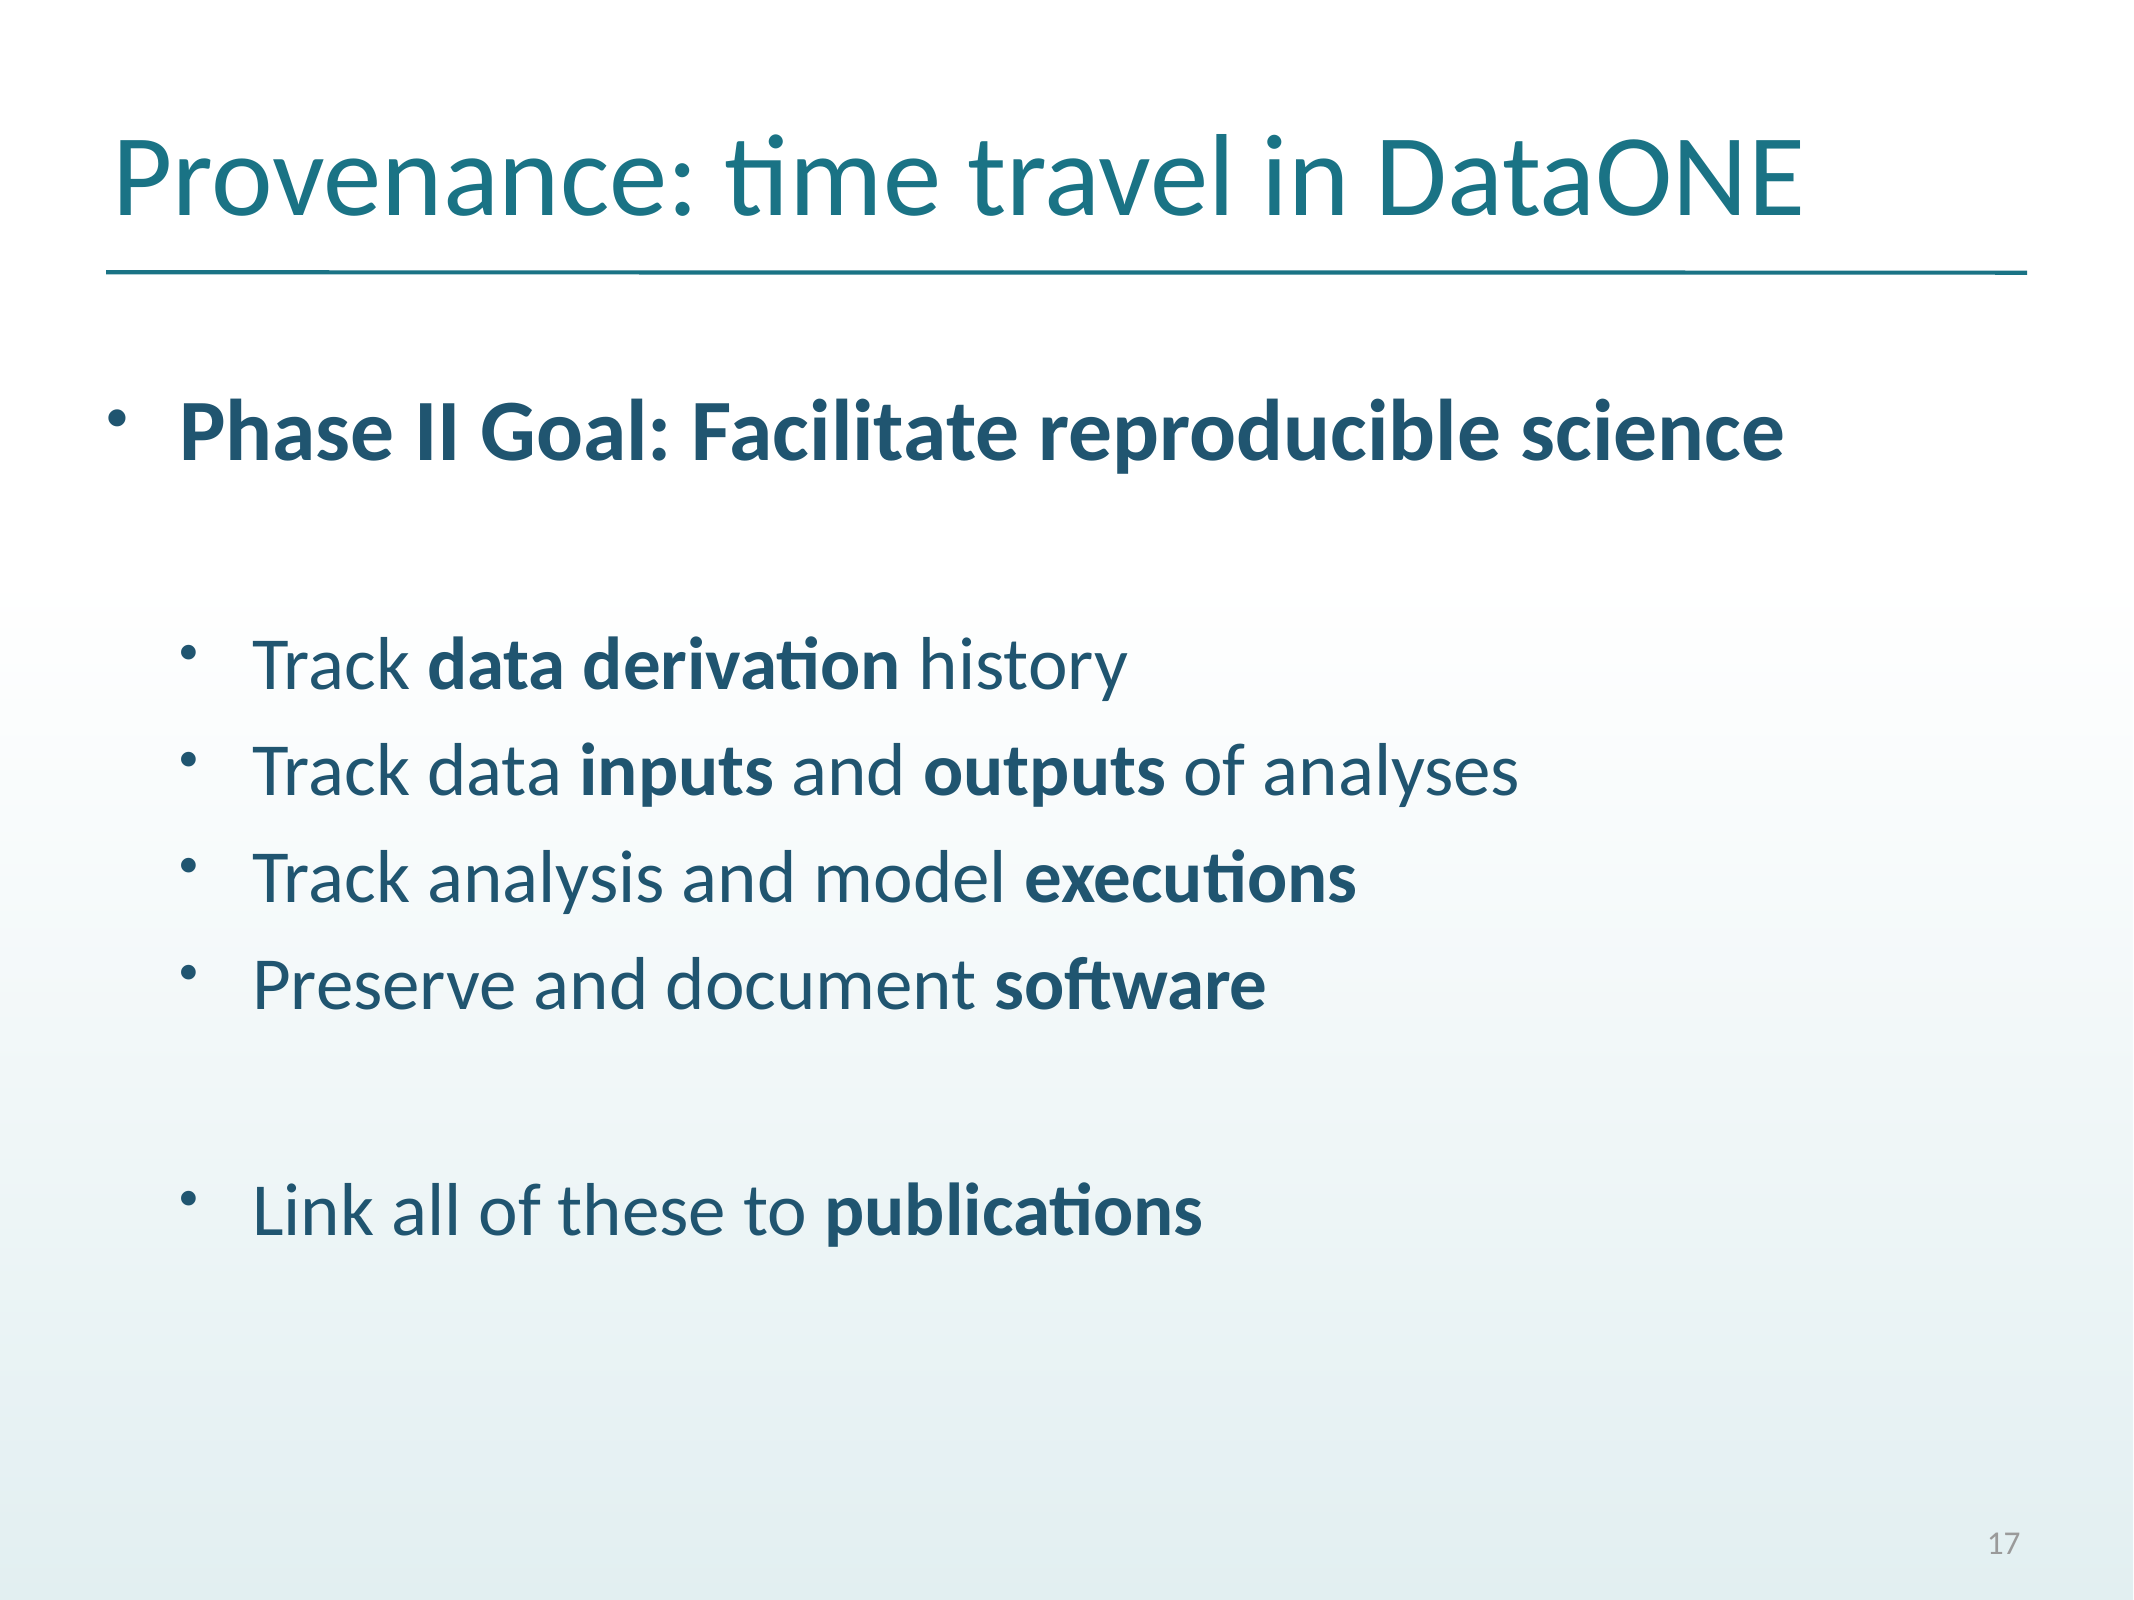

# Provenance: time travel in DataONE
Phase II Goal: Facilitate reproducible science

Track data derivation history
Track data inputs and outputs of analyses
Track analysis and model executions
Preserve and document software

Link all of these to publications
17